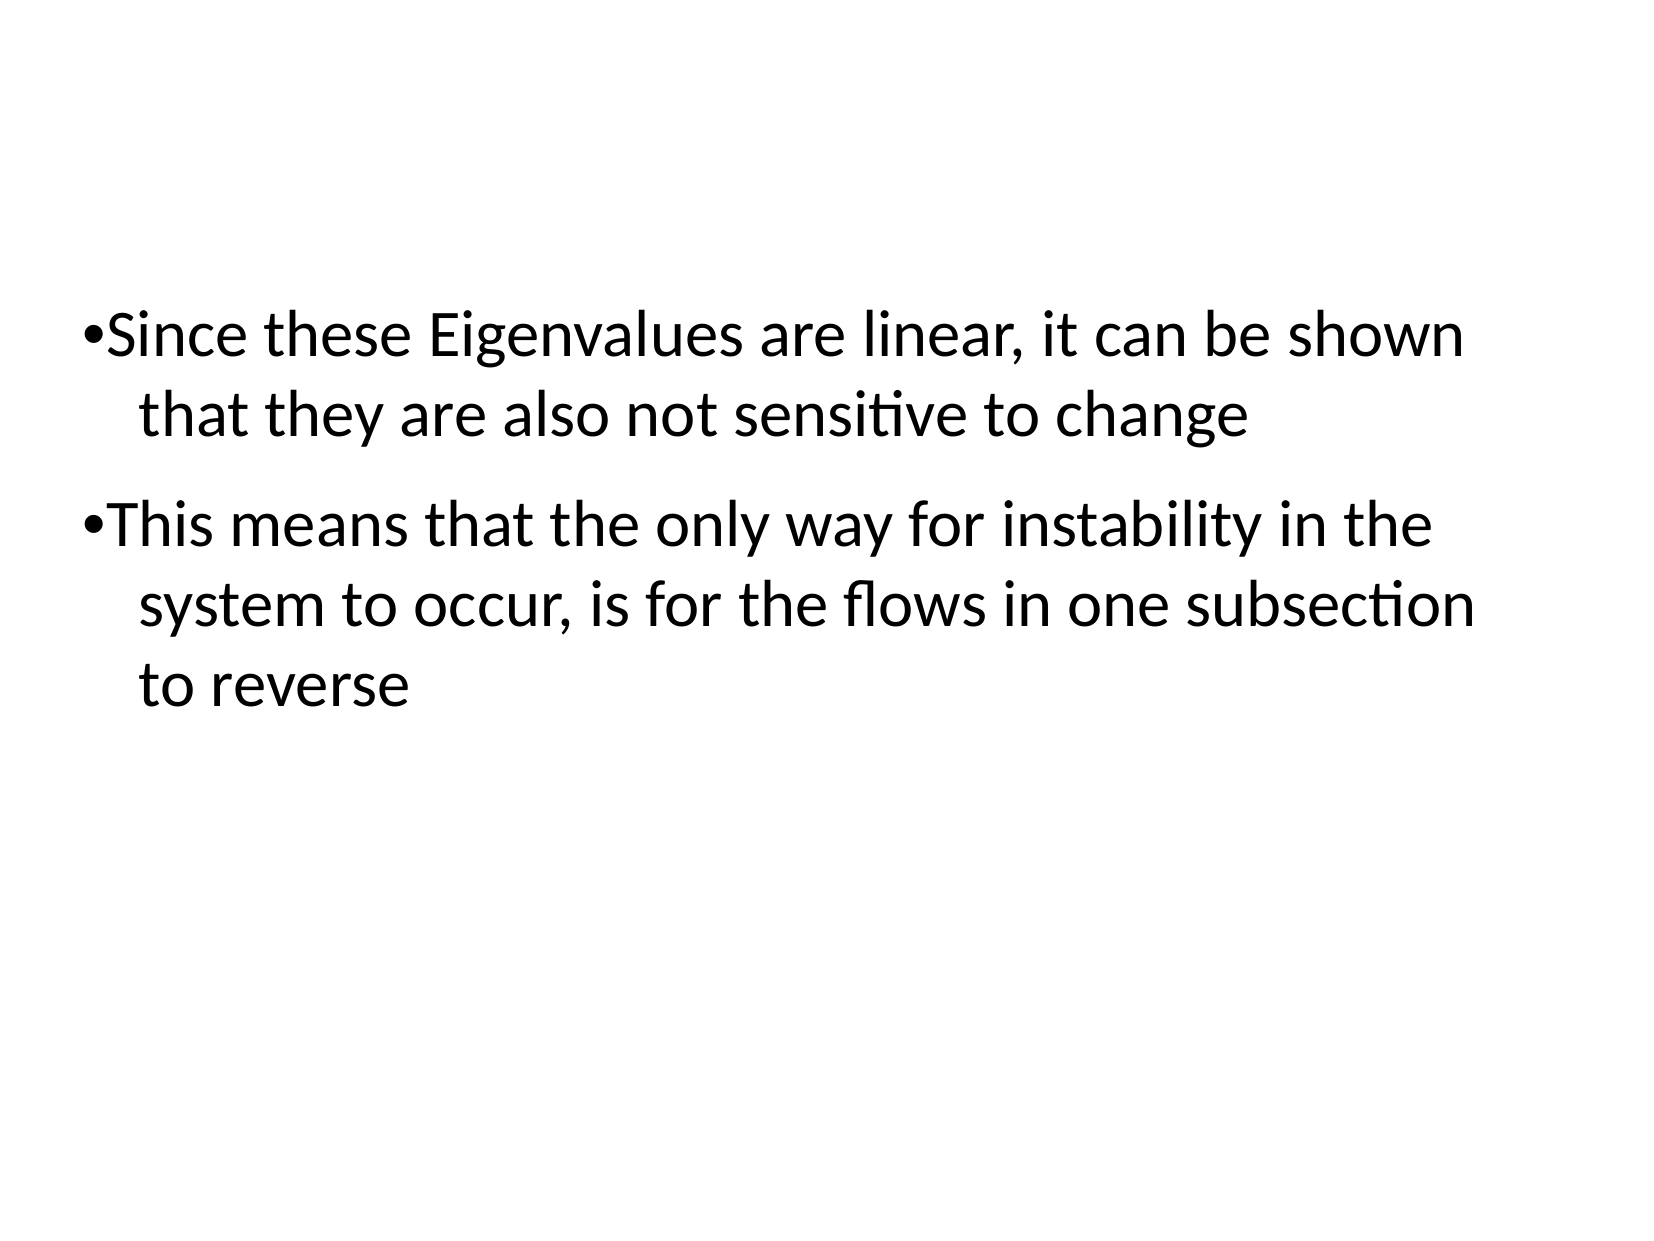

•Since these Eigenvalues are linear, it can be shown that they are also not sensitive to change
•This means that the only way for instability in the system to occur, is for the flows in one subsection to reverse